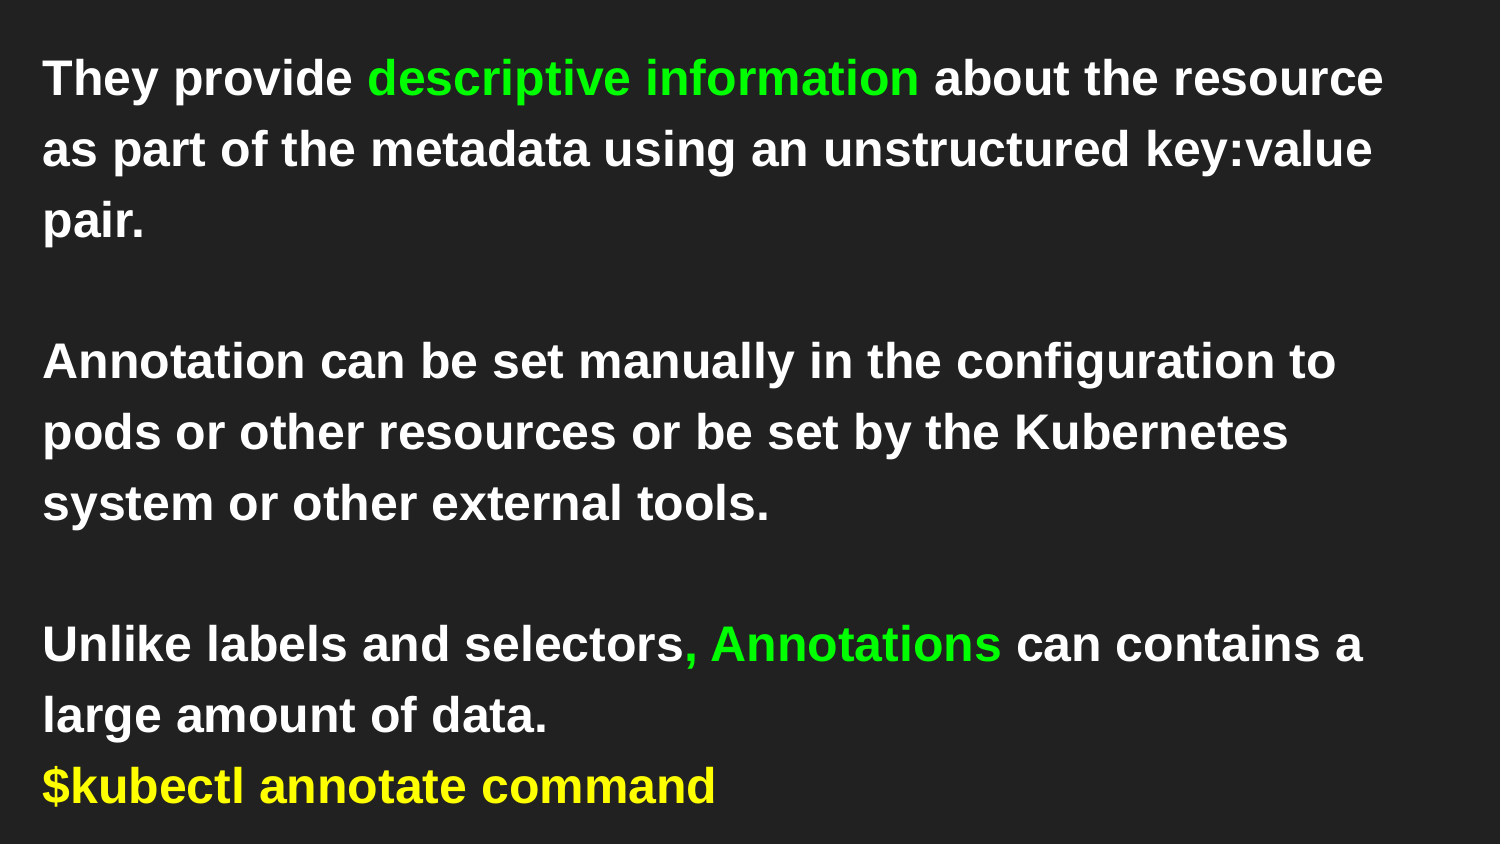

They provide descriptive information about the resource as part of the metadata using an unstructured key:value pair.

Annotation can be set manually in the configuration to pods or other resources or be set by the Kubernetes system or other external tools.

Unlike labels and selectors, Annotations can contains a large amount of data.
$kubectl annotate command